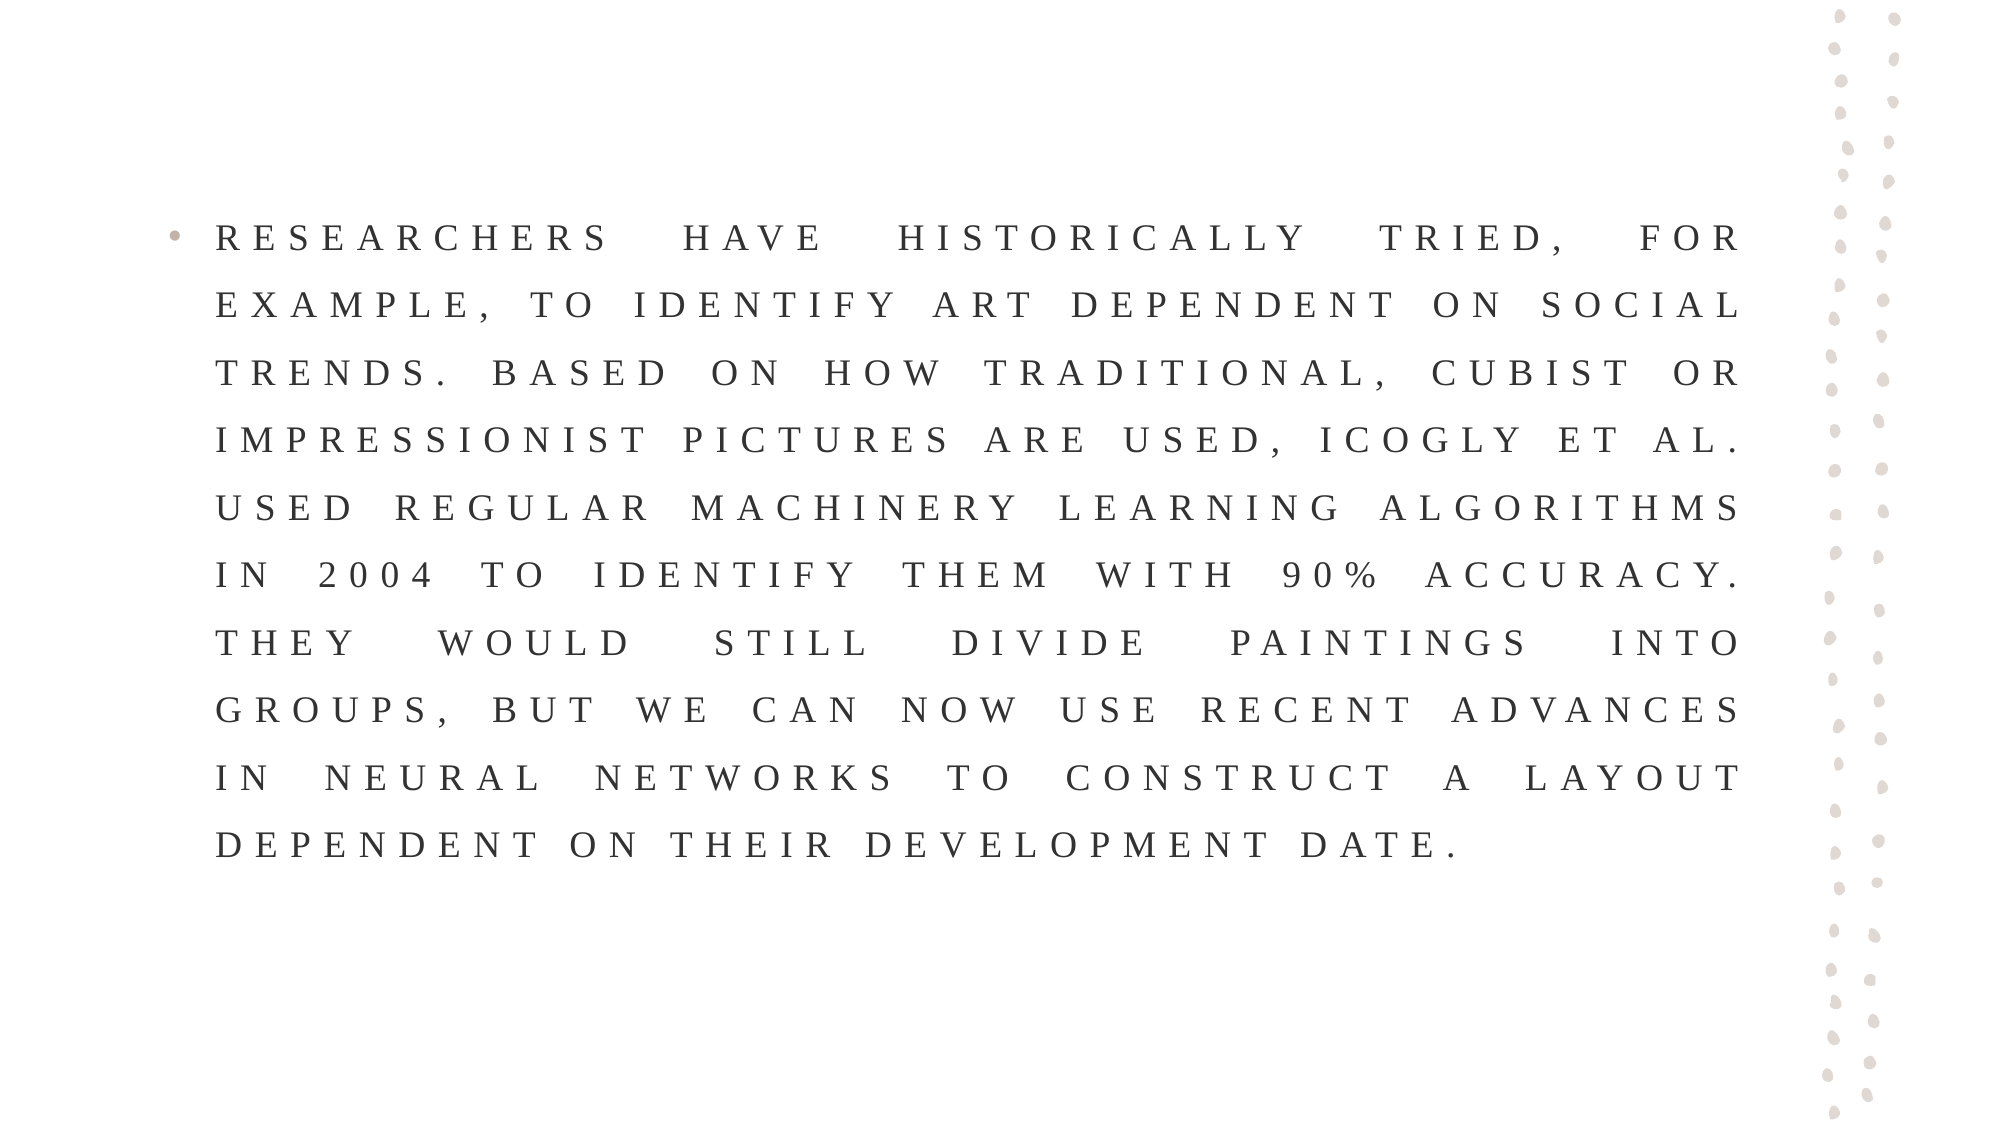

Researchers have historically tried, for example, to identify art dependent on social trends. Based on how traditional, cubist or impressionist pictures are used, Icogly et al. used regular machinery learning algorithms in 2004 to identify them with 90% accuracy. They would still divide paintings into groups, but we can now use recent advances in neural networks to construct a layout dependent on their development date.